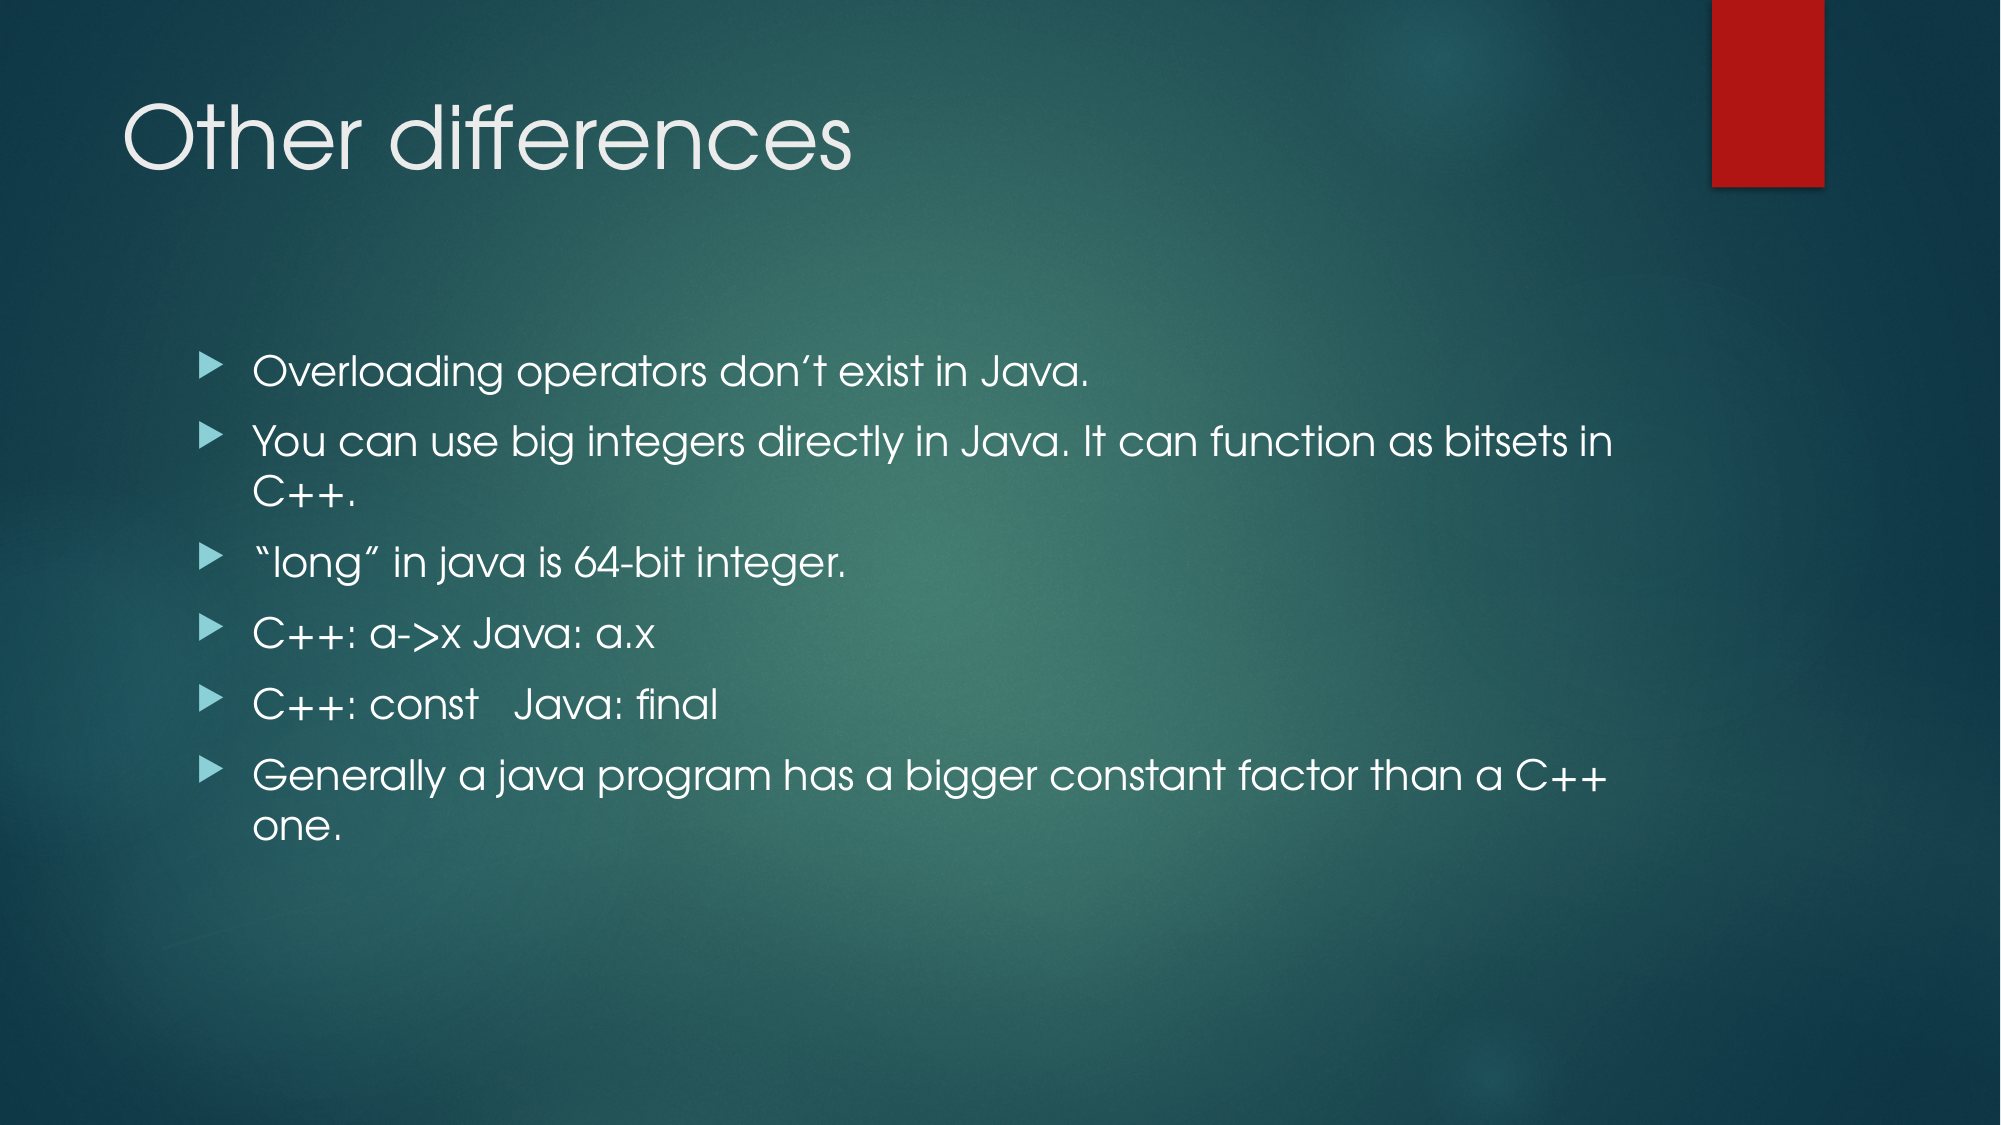

# Other differences
Overloading operators don’t exist in Java.
You can use big integers directly in Java. It can function as bitsets in C++.
“long” in java is 64-bit integer.
C++: a->x Java: a.x
C++: const   Java: final
Generally a java program has a bigger constant factor than a C++ one.